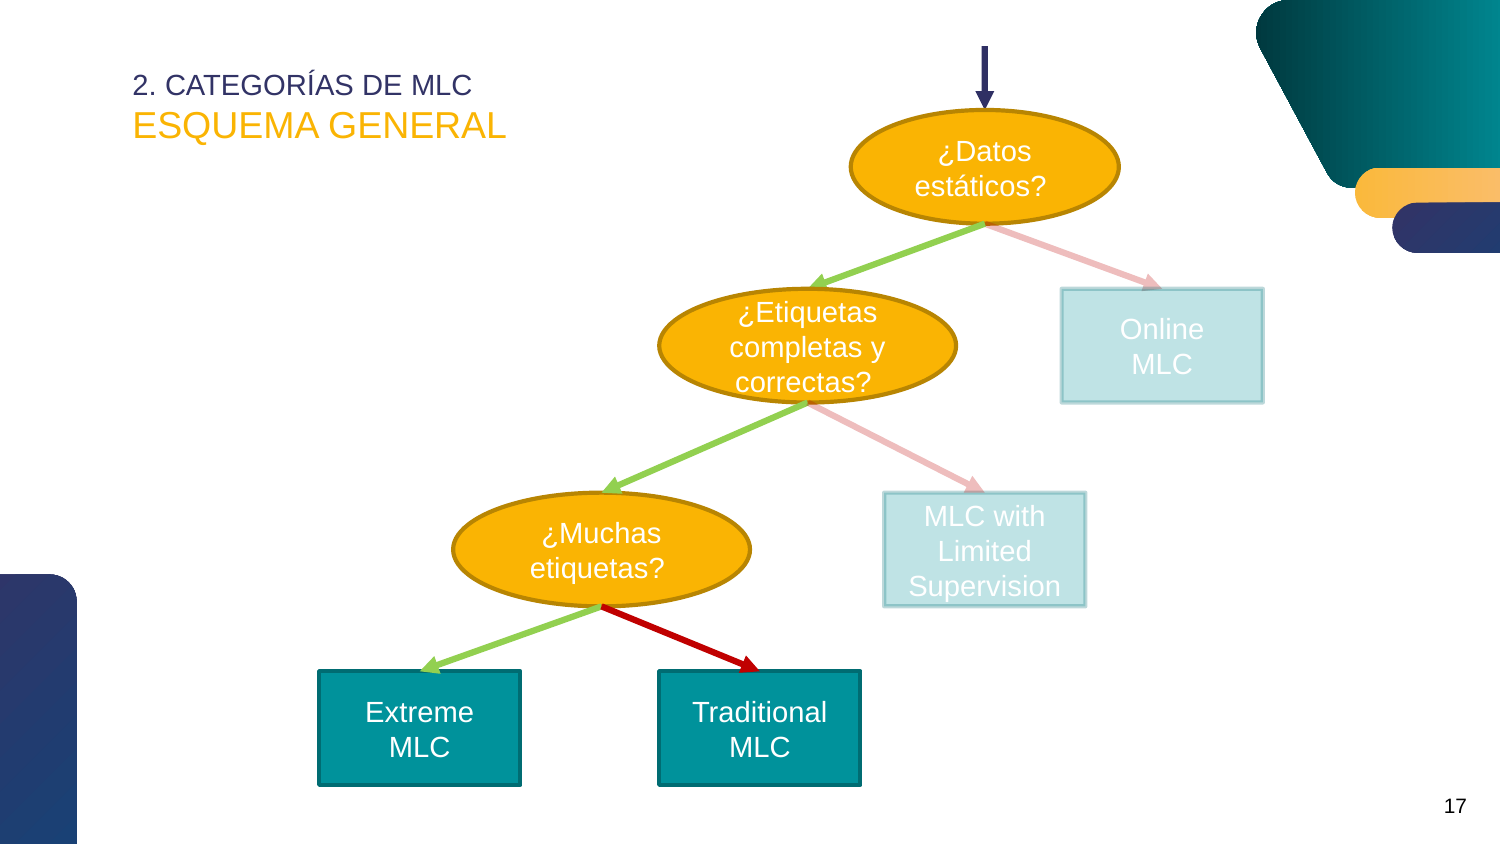

# 2. CATEGORÍAS DE MLC ESQUEMA GENERAL
¿Datos estáticos?
¿Etiquetas completas y correctas?
Online
MLC
¿Muchas etiquetas?
MLC with Limited Supervision
Extreme
MLC
Traditional MLC
17